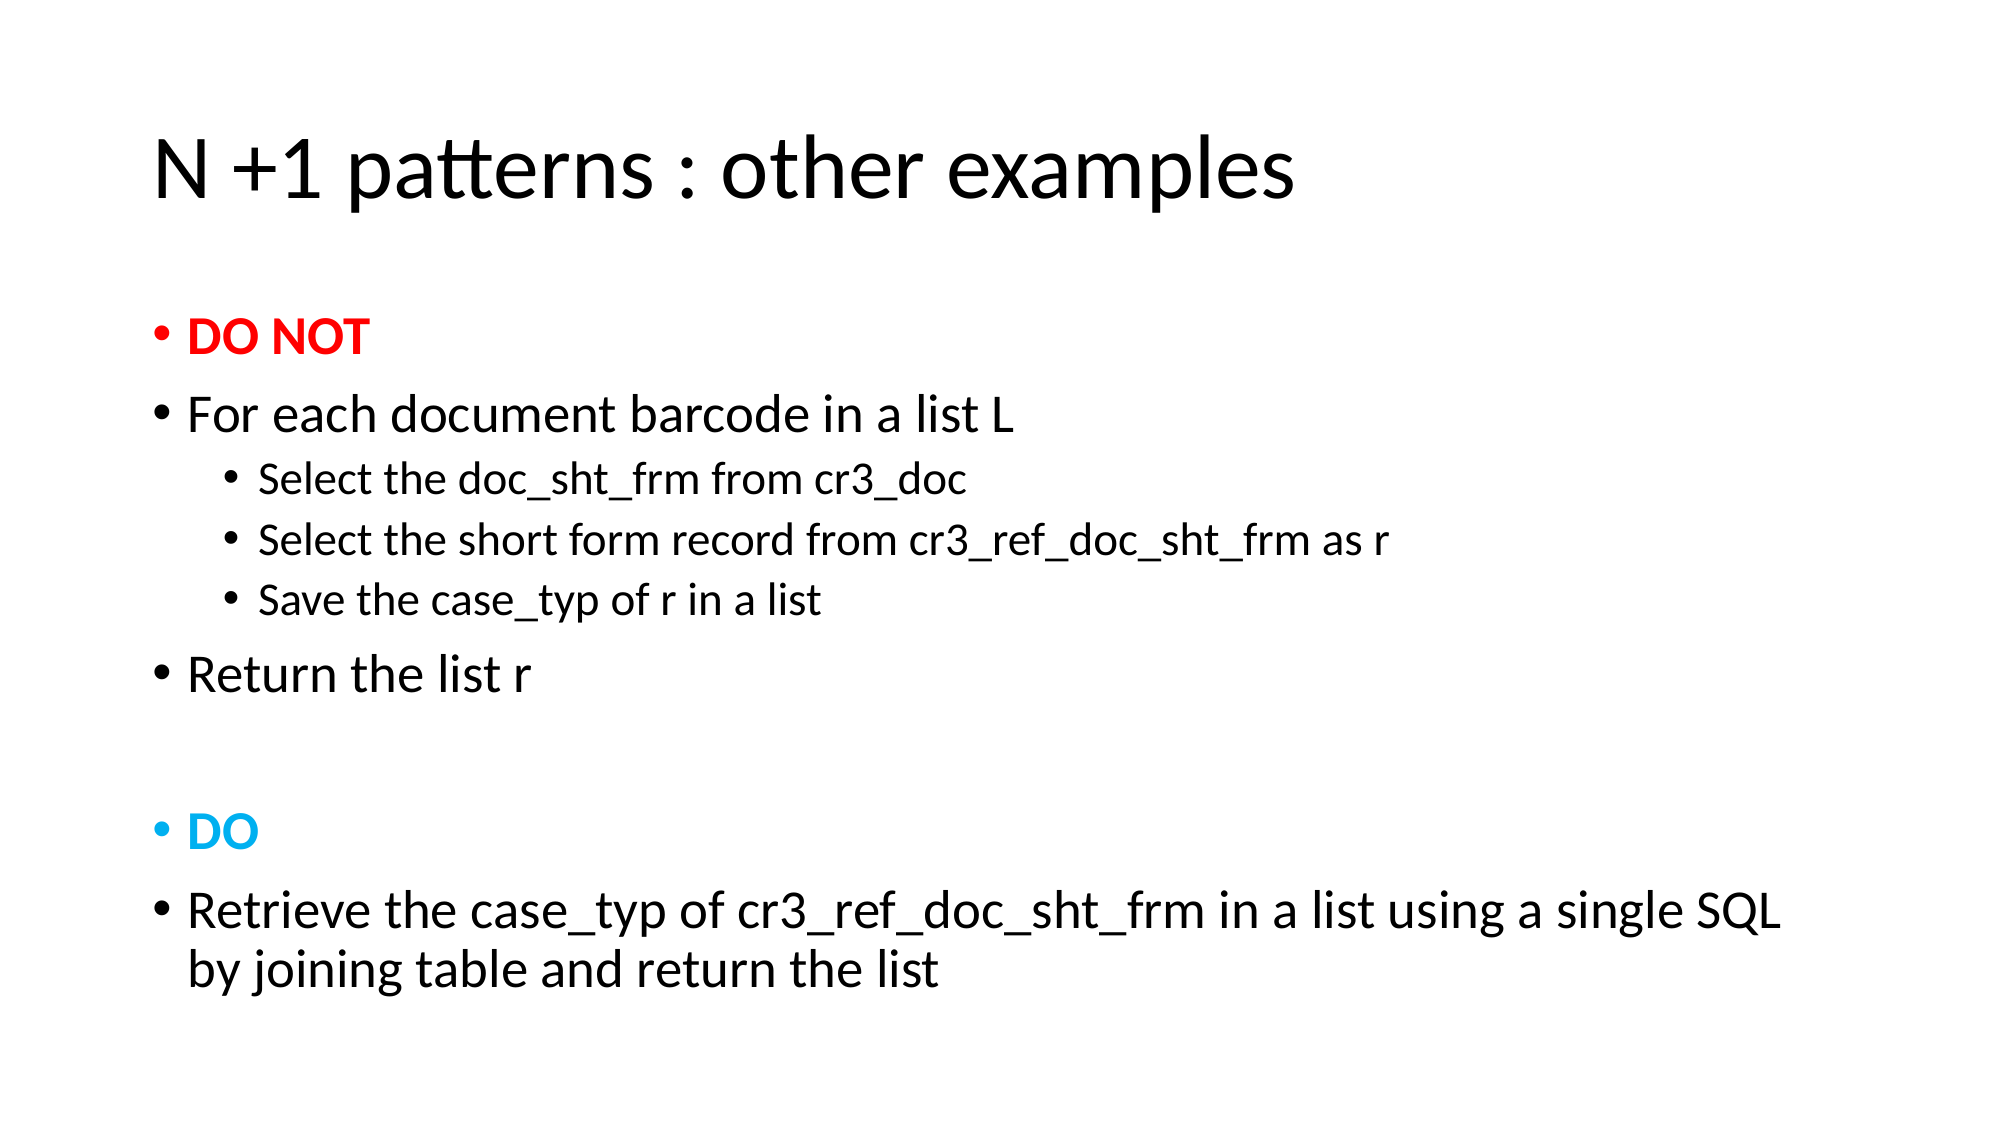

# N +1 patterns : other examples
DO NOT
For each document barcode in a list L
Select the doc_sht_frm from cr3_doc
Select the short form record from cr3_ref_doc_sht_frm as r
Save the case_typ of r in a list
Return the list r

DO
Retrieve the case_typ of cr3_ref_doc_sht_frm in a list using a single SQL by joining table and return the list